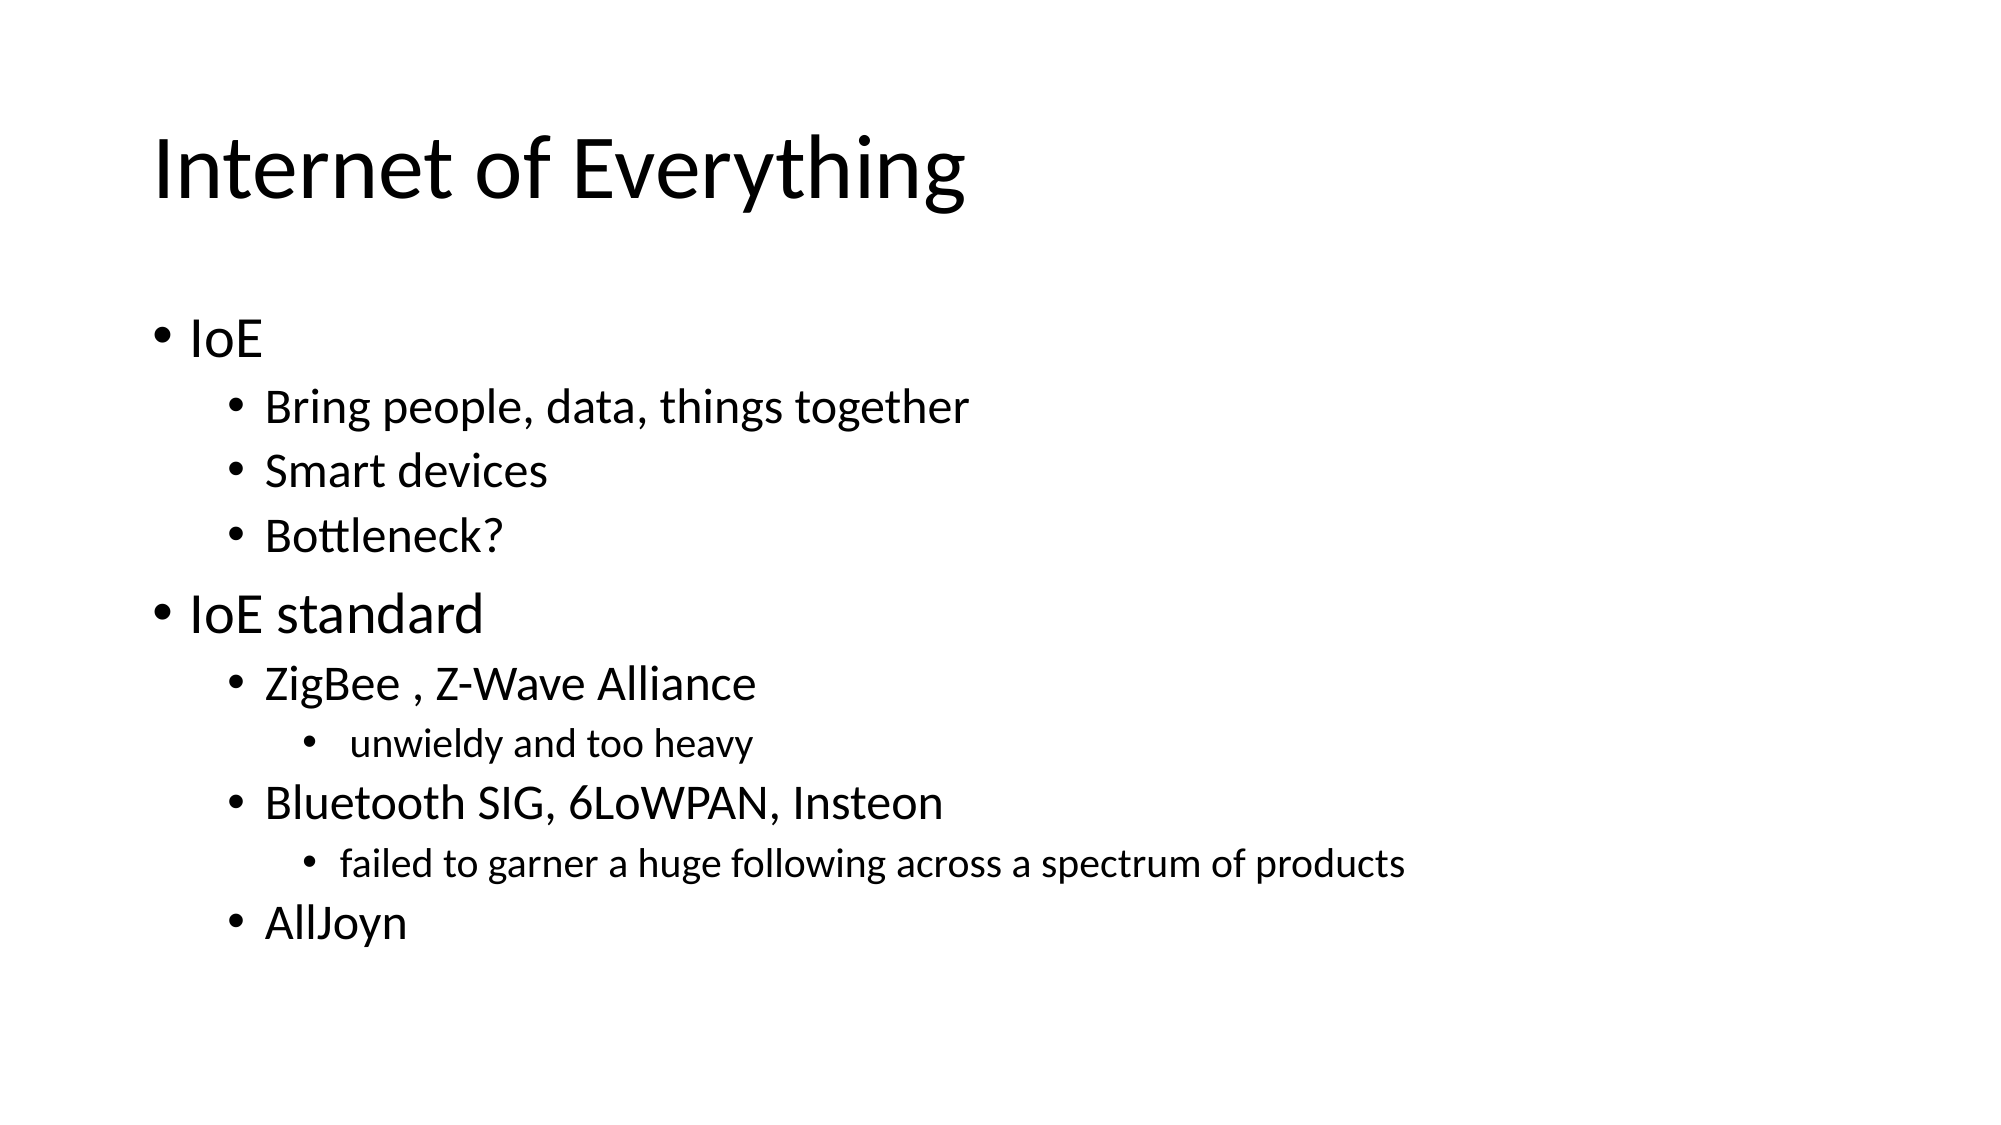

# Internet of Everything
IoE
Bring people, data, things together
Smart devices
Bottleneck?
IoE standard
ZigBee , Z-Wave Alliance
 unwieldy and too heavy
Bluetooth SIG, 6LoWPAN, Insteon
failed to garner a huge following across a spectrum of products
AllJoyn